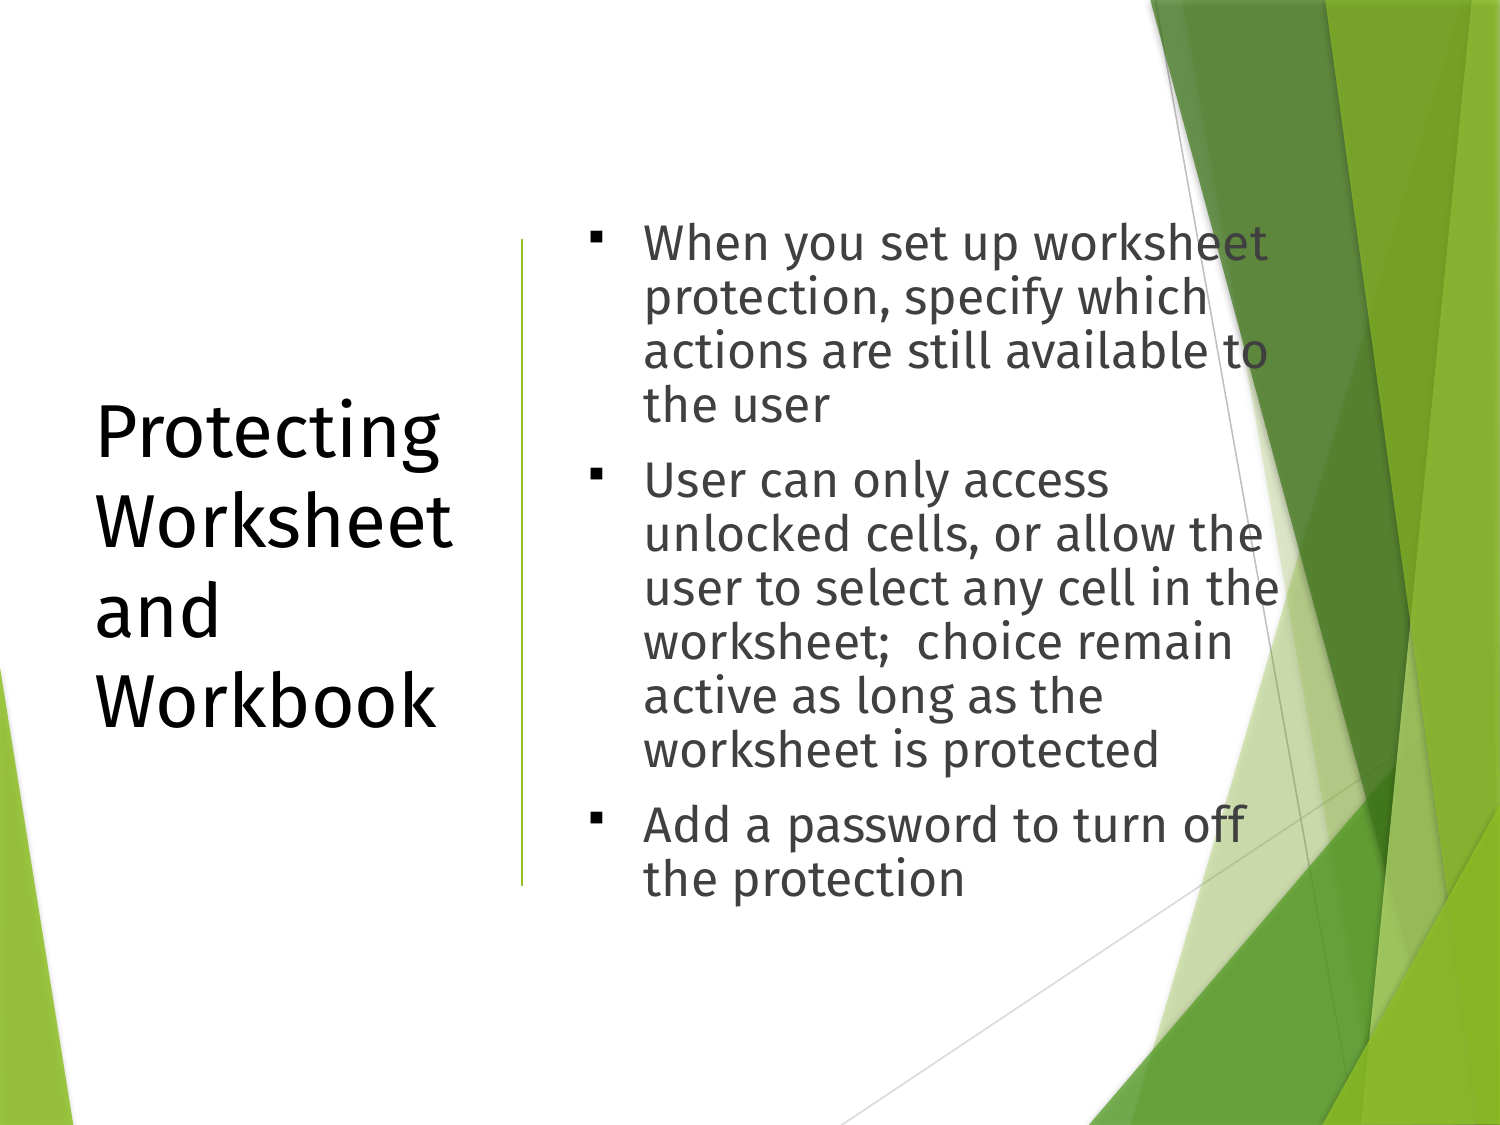

# Protecting Worksheet and Workbook
When you set up worksheet protection, specify which actions are still available to the user
User can only access unlocked cells, or allow the user to select any cell in the worksheet;  choice remain active as long as the worksheet is protected
Add a password to turn off the protection